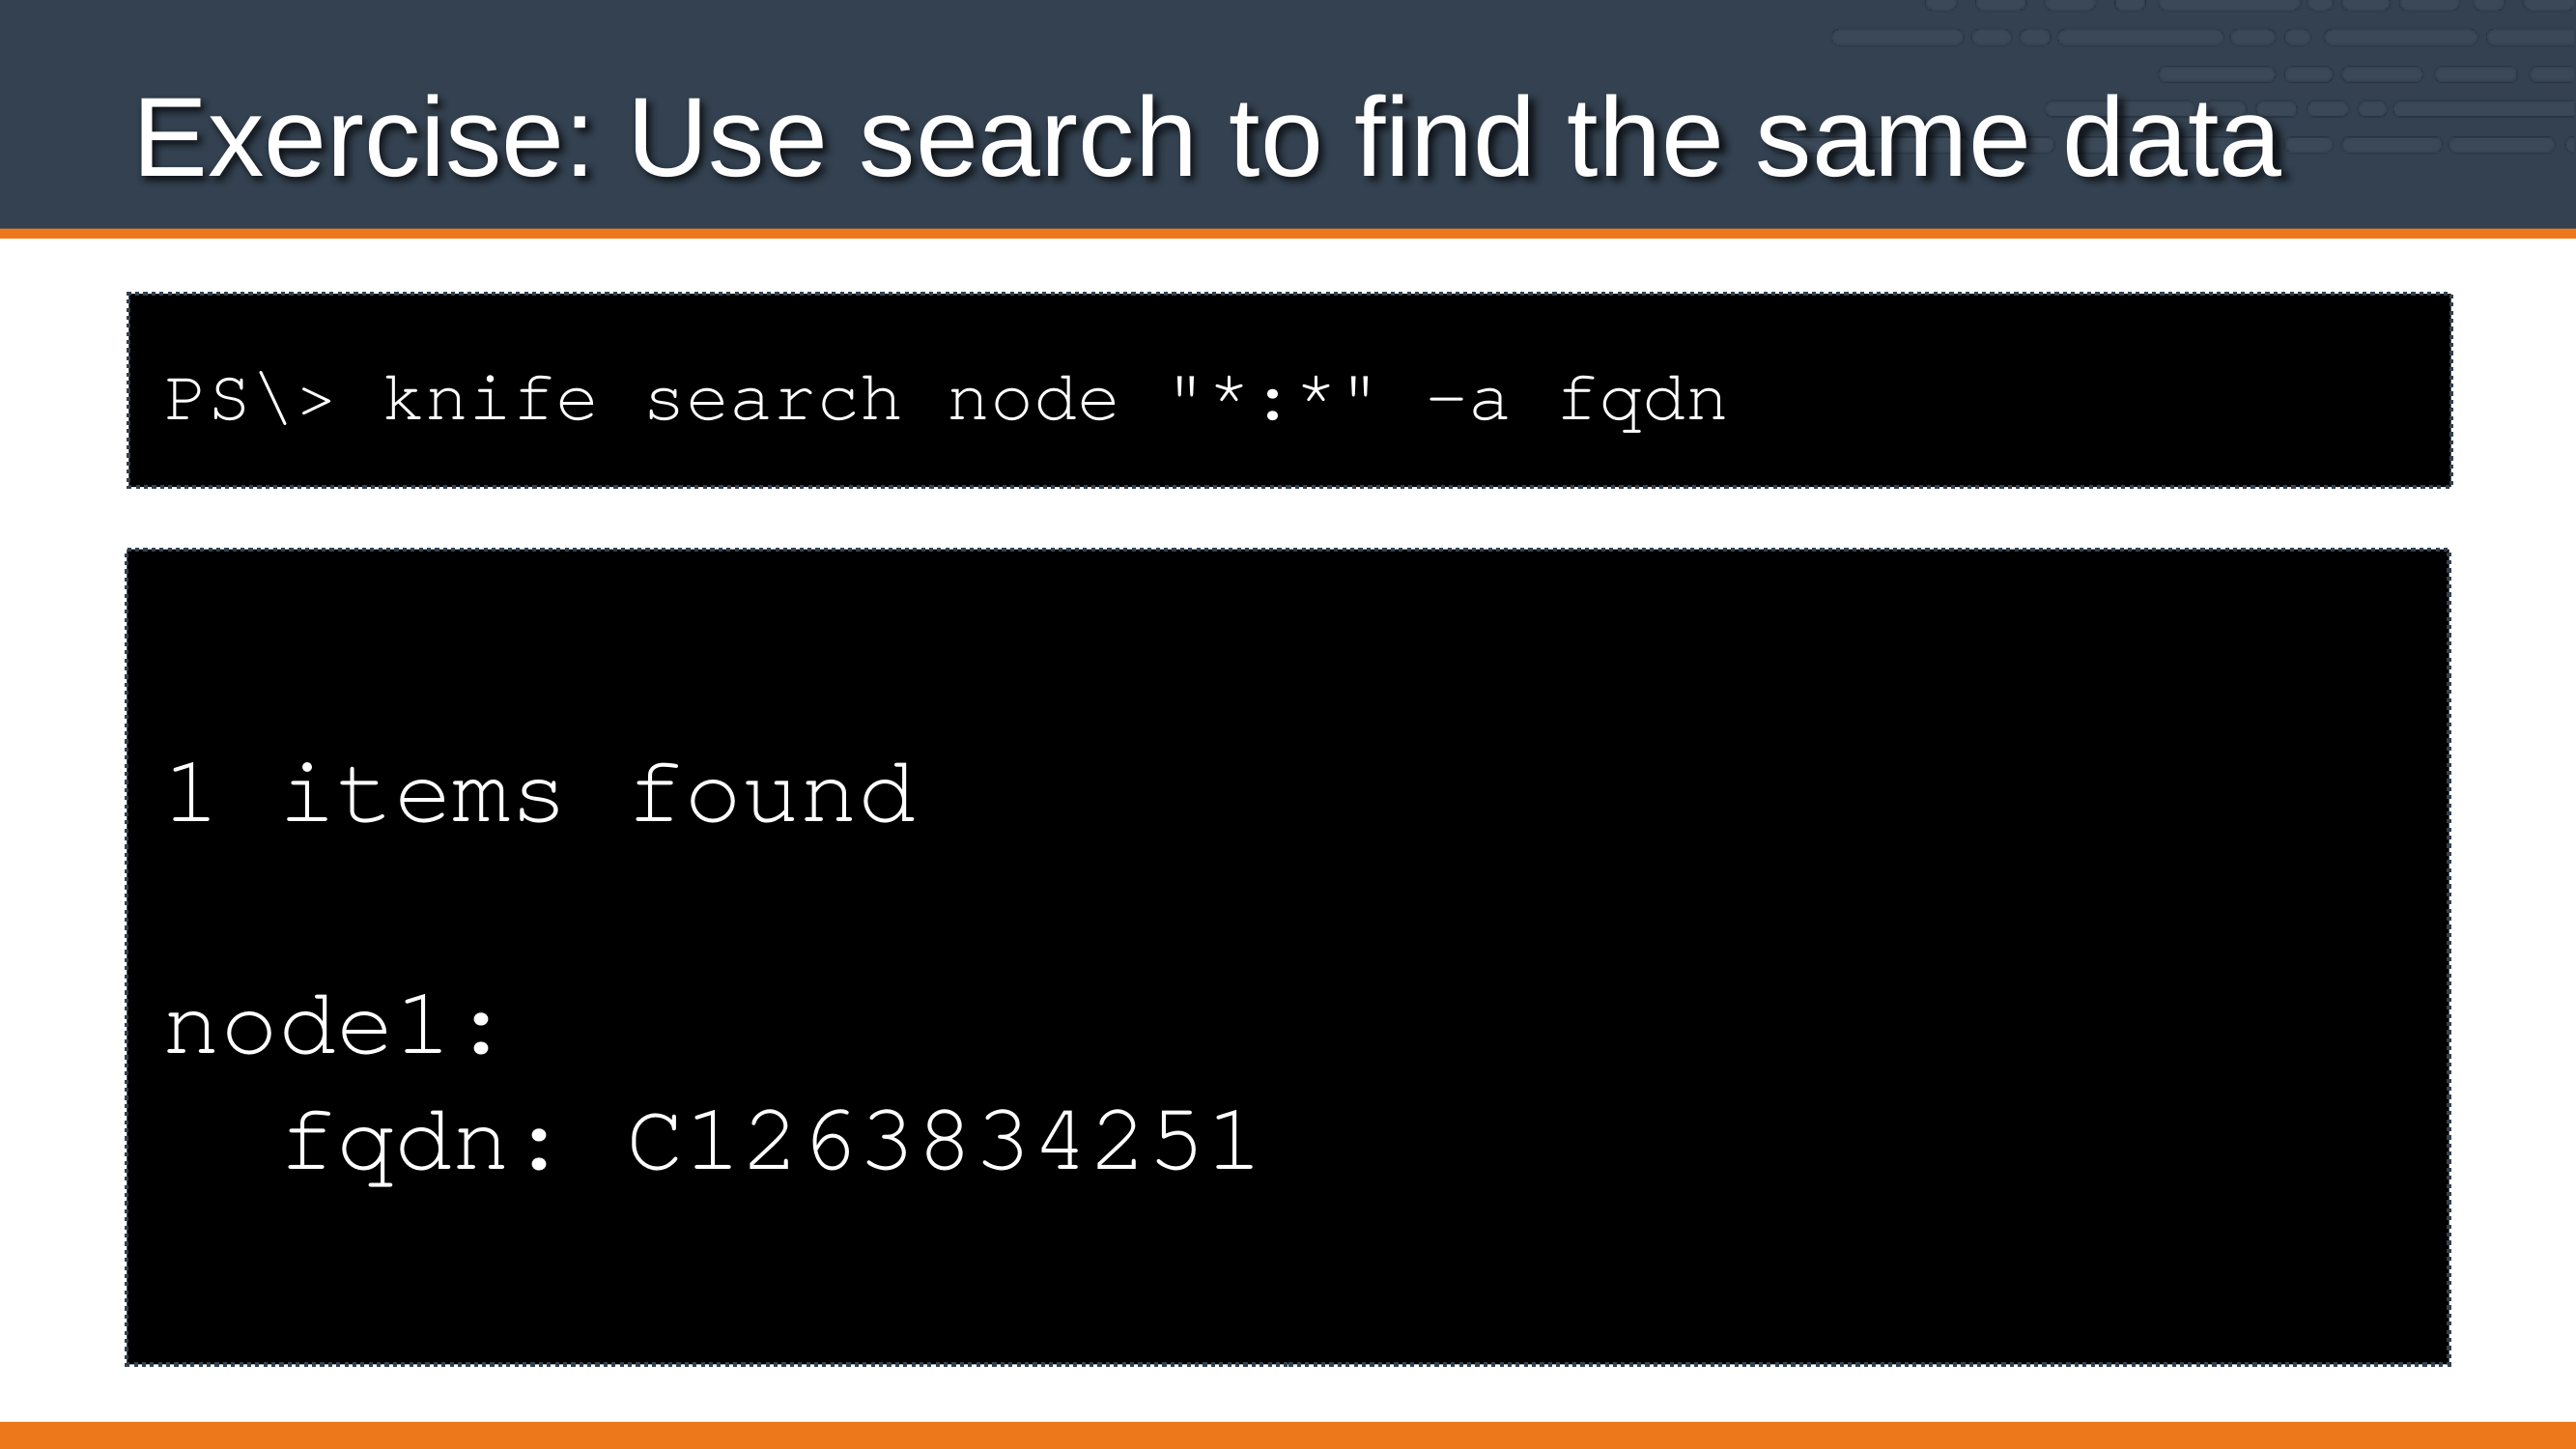

# Exercise: Use search to find the same data
PS\> knife search node "*:*" -a fqdn
1 items found

node1:
  fqdn: C1263834251